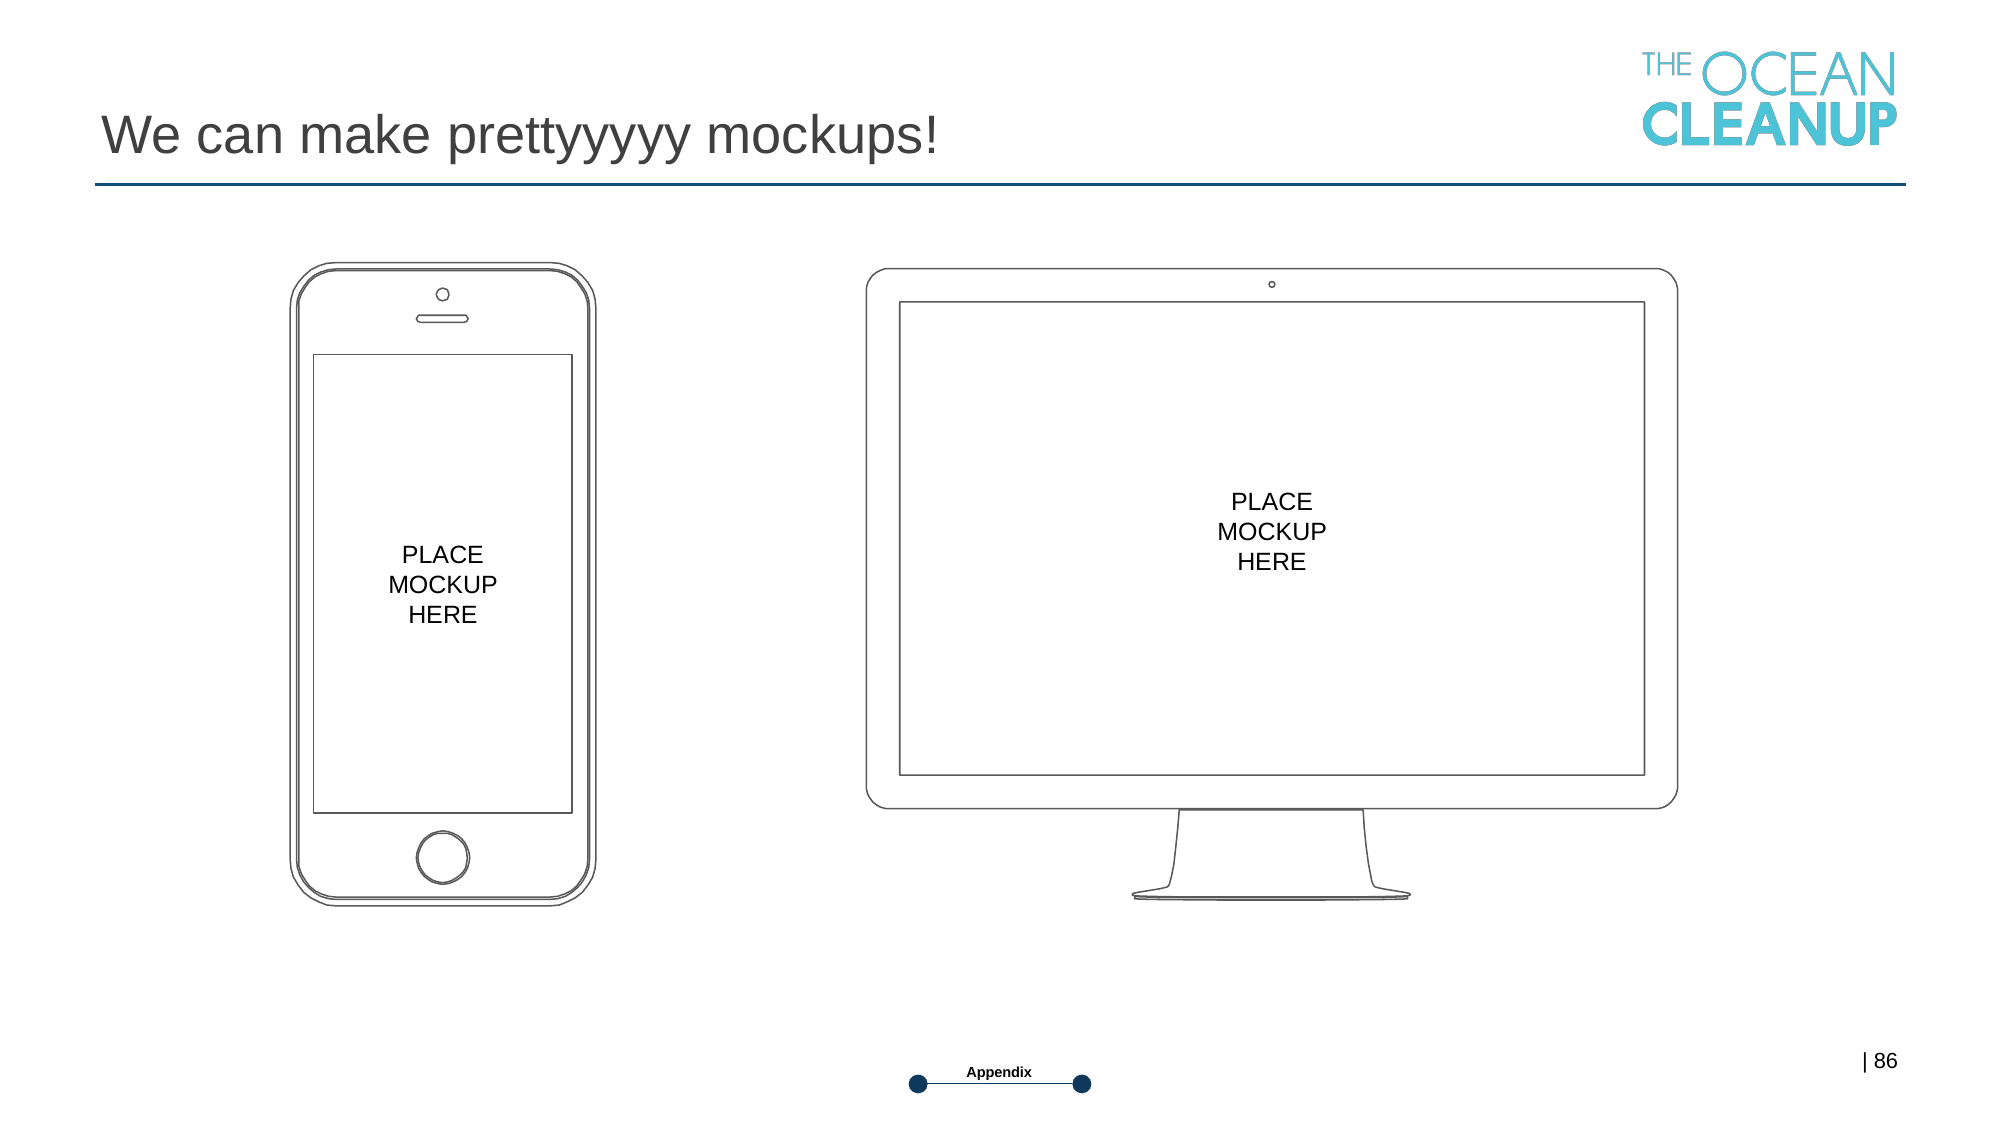

# We can make prettyyyyy mockups!

PLACE MOCKUP HERE
PLACE MOCKUP HERE